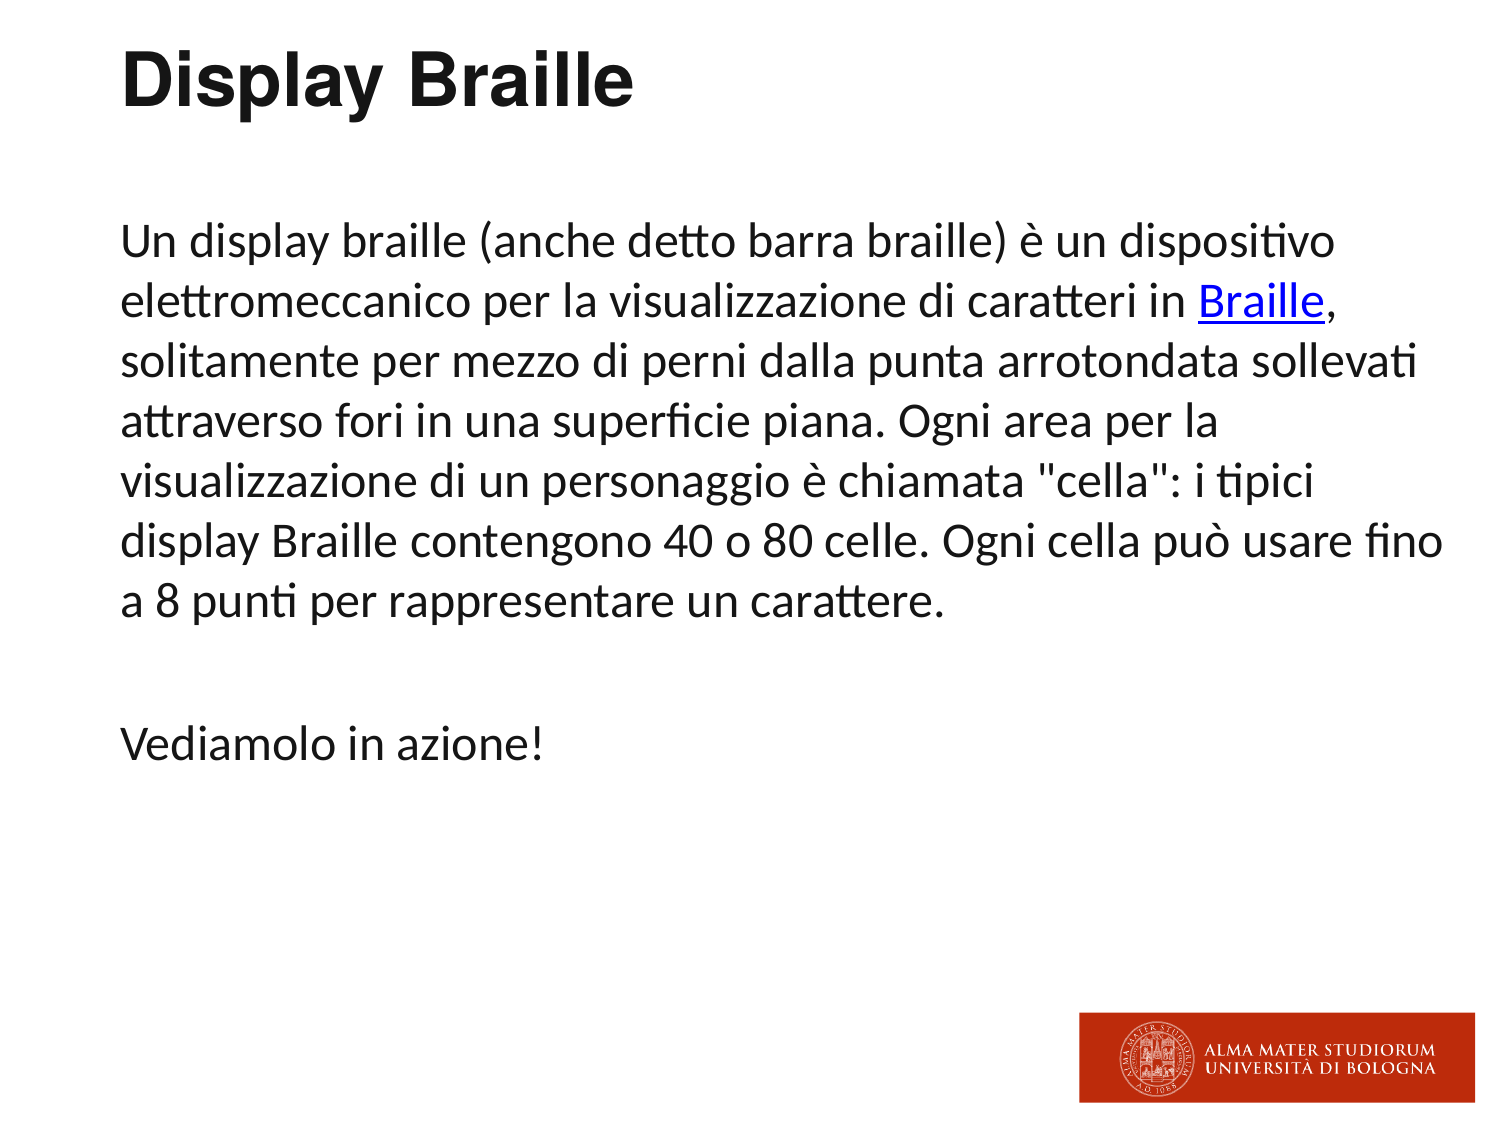

# Display Braille
Un display braille (anche detto barra braille) è un dispositivo elettromeccanico per la visualizzazione di caratteri in Braille, solitamente per mezzo di perni dalla punta arrotondata sollevati attraverso fori in una superficie piana. Ogni area per la visualizzazione di un personaggio è chiamata "cella": i tipici display Braille contengono 40 o 80 celle. Ogni cella può usare fino a 8 punti per rappresentare un carattere.

Vediamolo in azione!